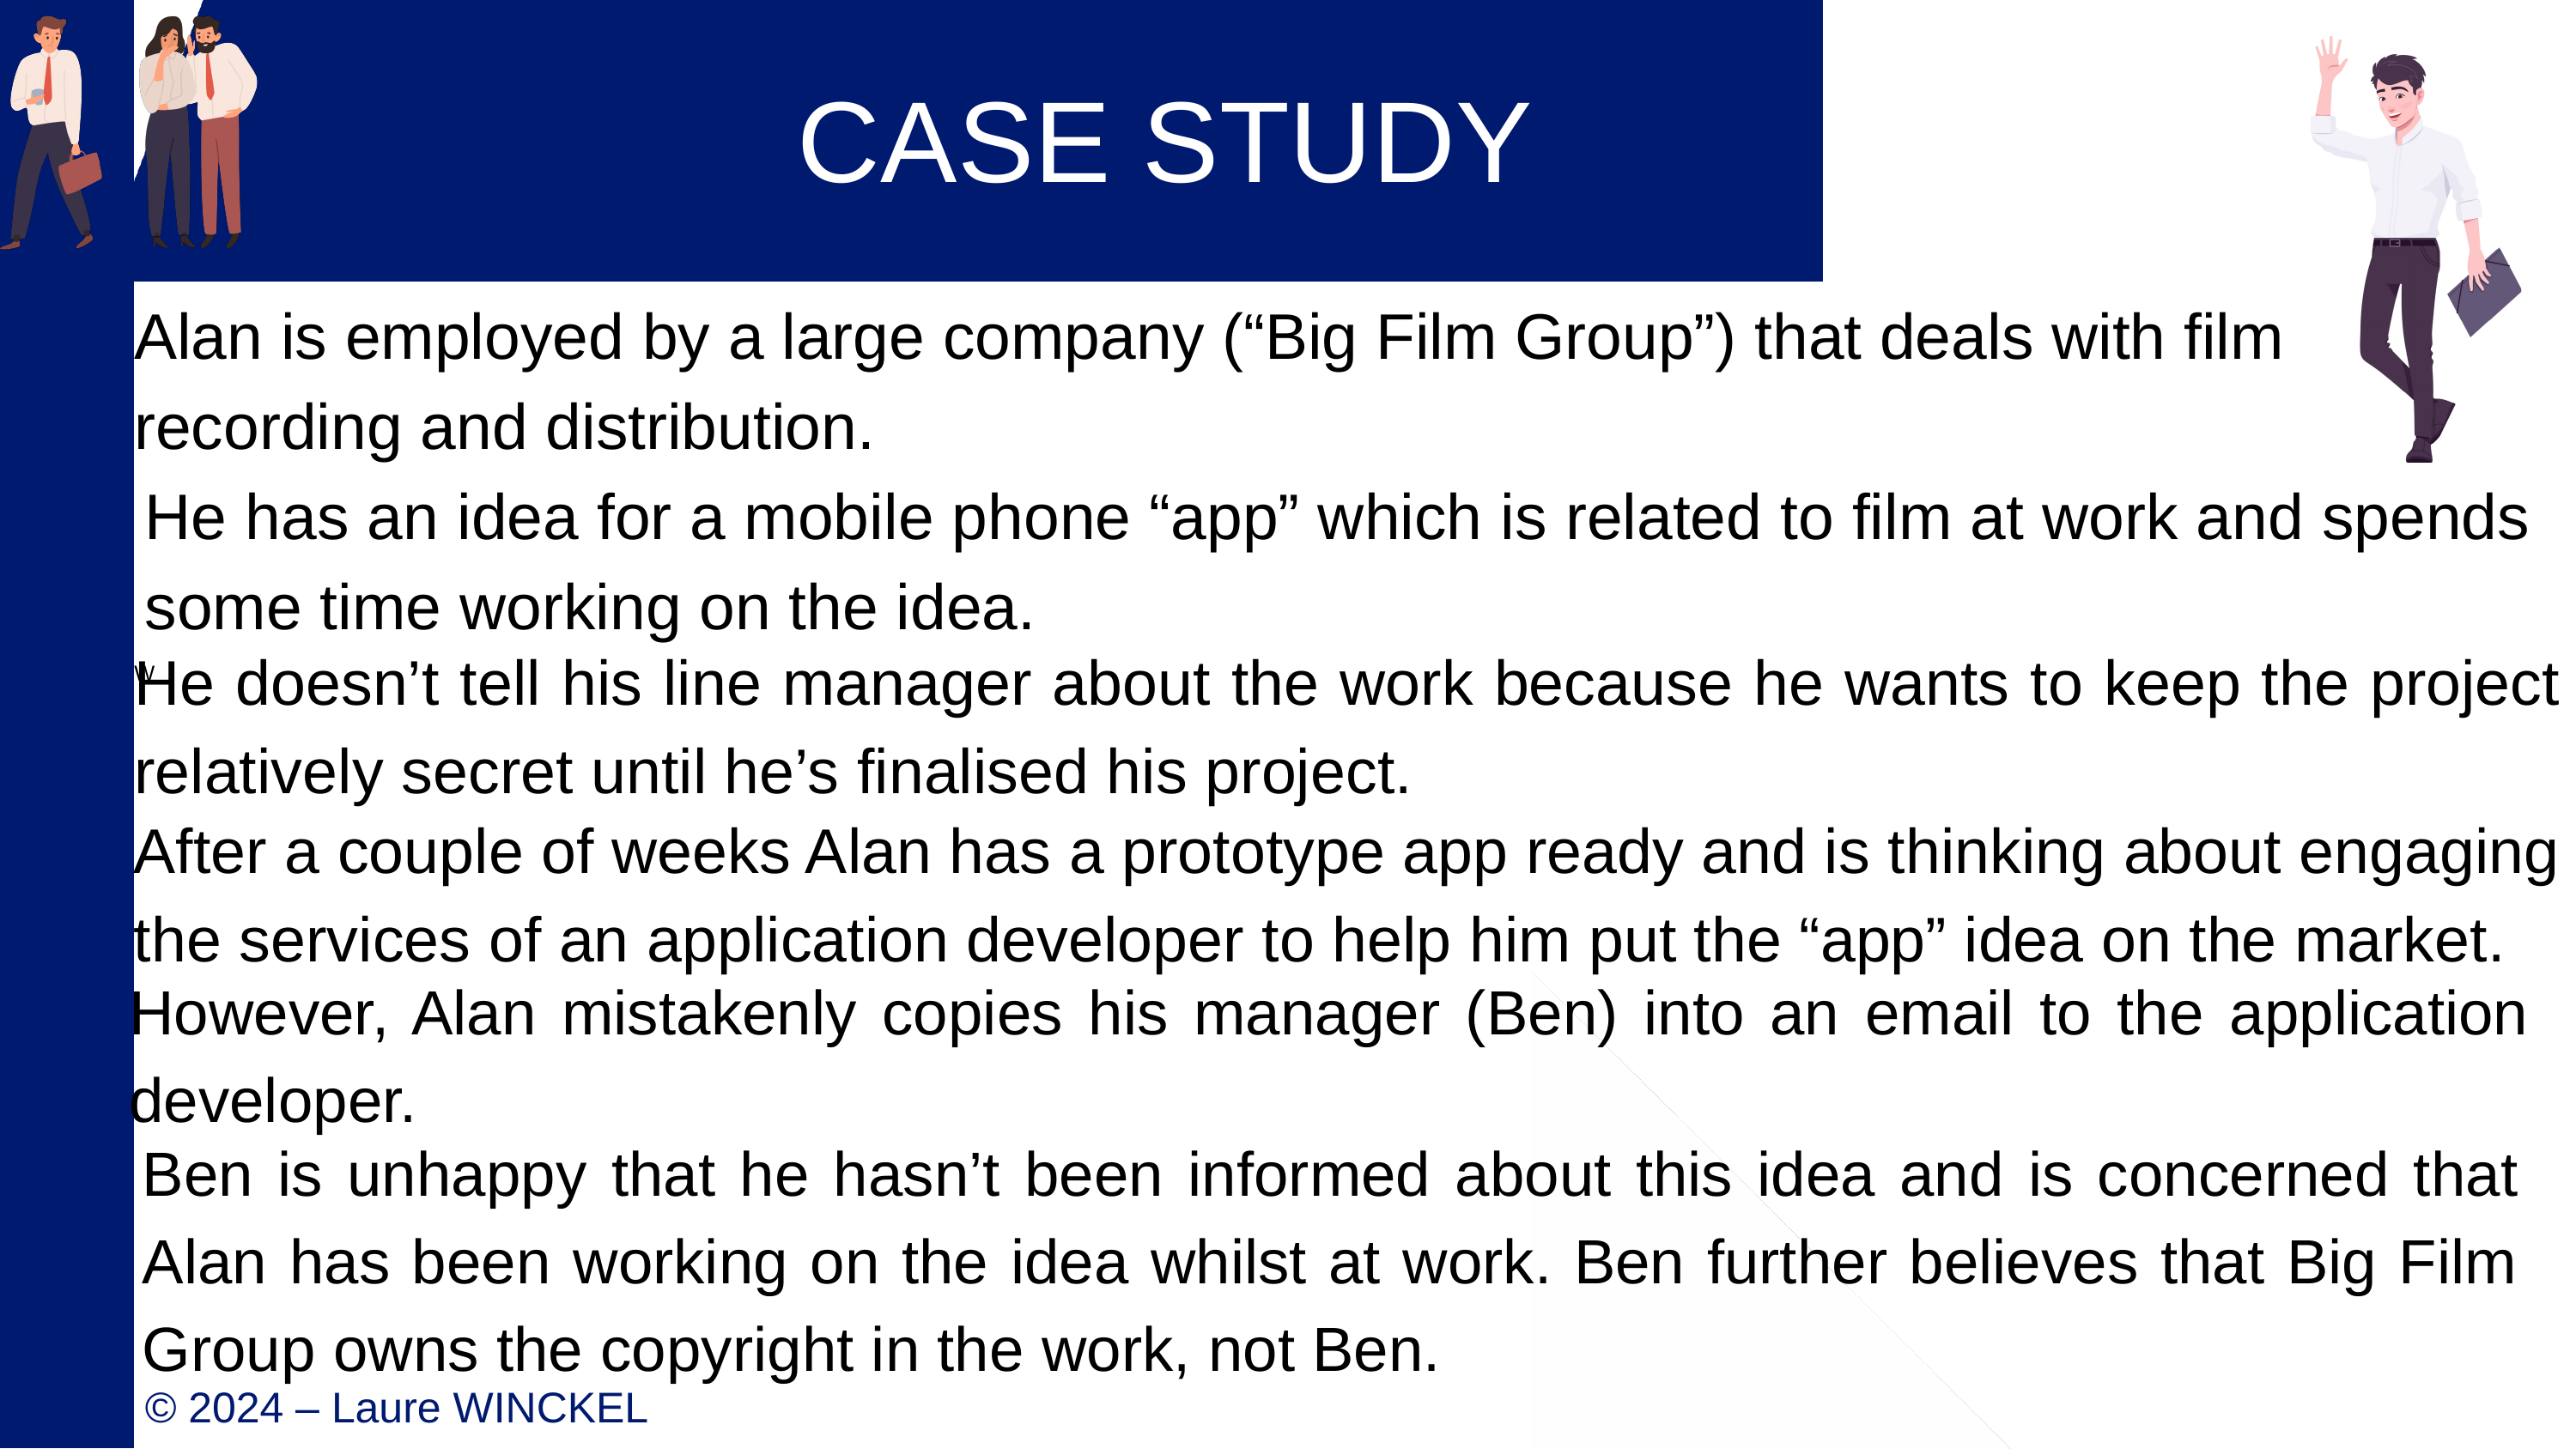

CASE STUDY
Alan is employed by a large company (“Big Film Group”) that deals with film recording and distribution.
He has an idea for a mobile phone “app” which is related to film at work and spends some time working on the idea.

W
He doesn’t tell his line manager about the work because he wants to keep the project relatively secret until he’s finalised his project.
After a couple of weeks Alan has a prototype app ready and is thinking about engaging the services of an application developer to help him put the “app” idea on the market.

However, Alan mistakenly copies his manager (Ben) into an email to the application developer.

Ben is unhappy that he hasn’t been informed about this idea and is concerned that Alan has been working on the idea whilst at work. Ben further believes that Big Film Group owns the copyright in the work, not Ben.
© 2024 – Laure WINCKEL